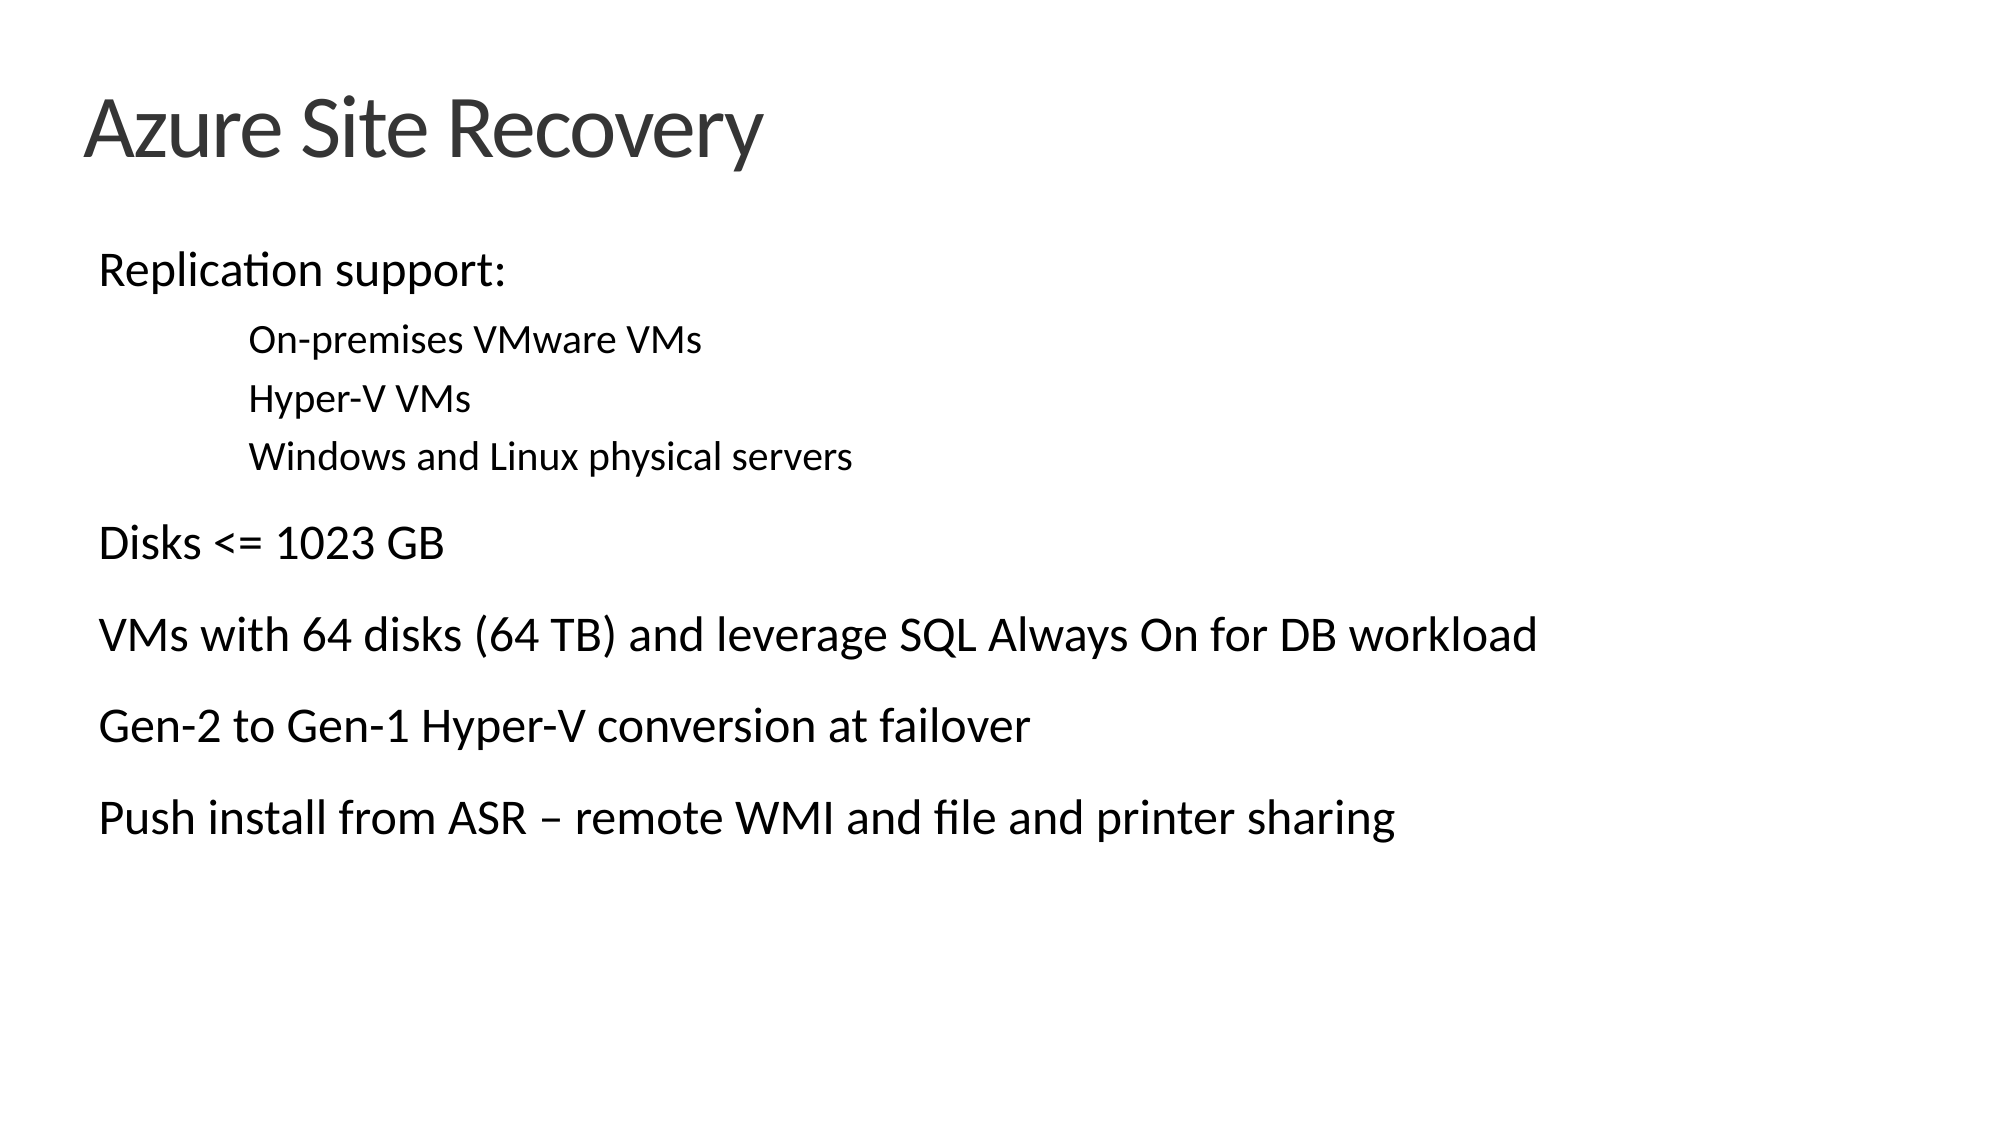

Azure Site Recovery

Replication support:
	On-premises VMware VMs
	Hyper-V VMs
	Windows and Linux physical servers
Disks <= 1023 GB
VMs with 64 disks (64 TB) and leverage SQL Always On for DB workload
Gen-2 to Gen-1 Hyper-V conversion at failover
Push install from ASR – remote WMI and file and printer sharing